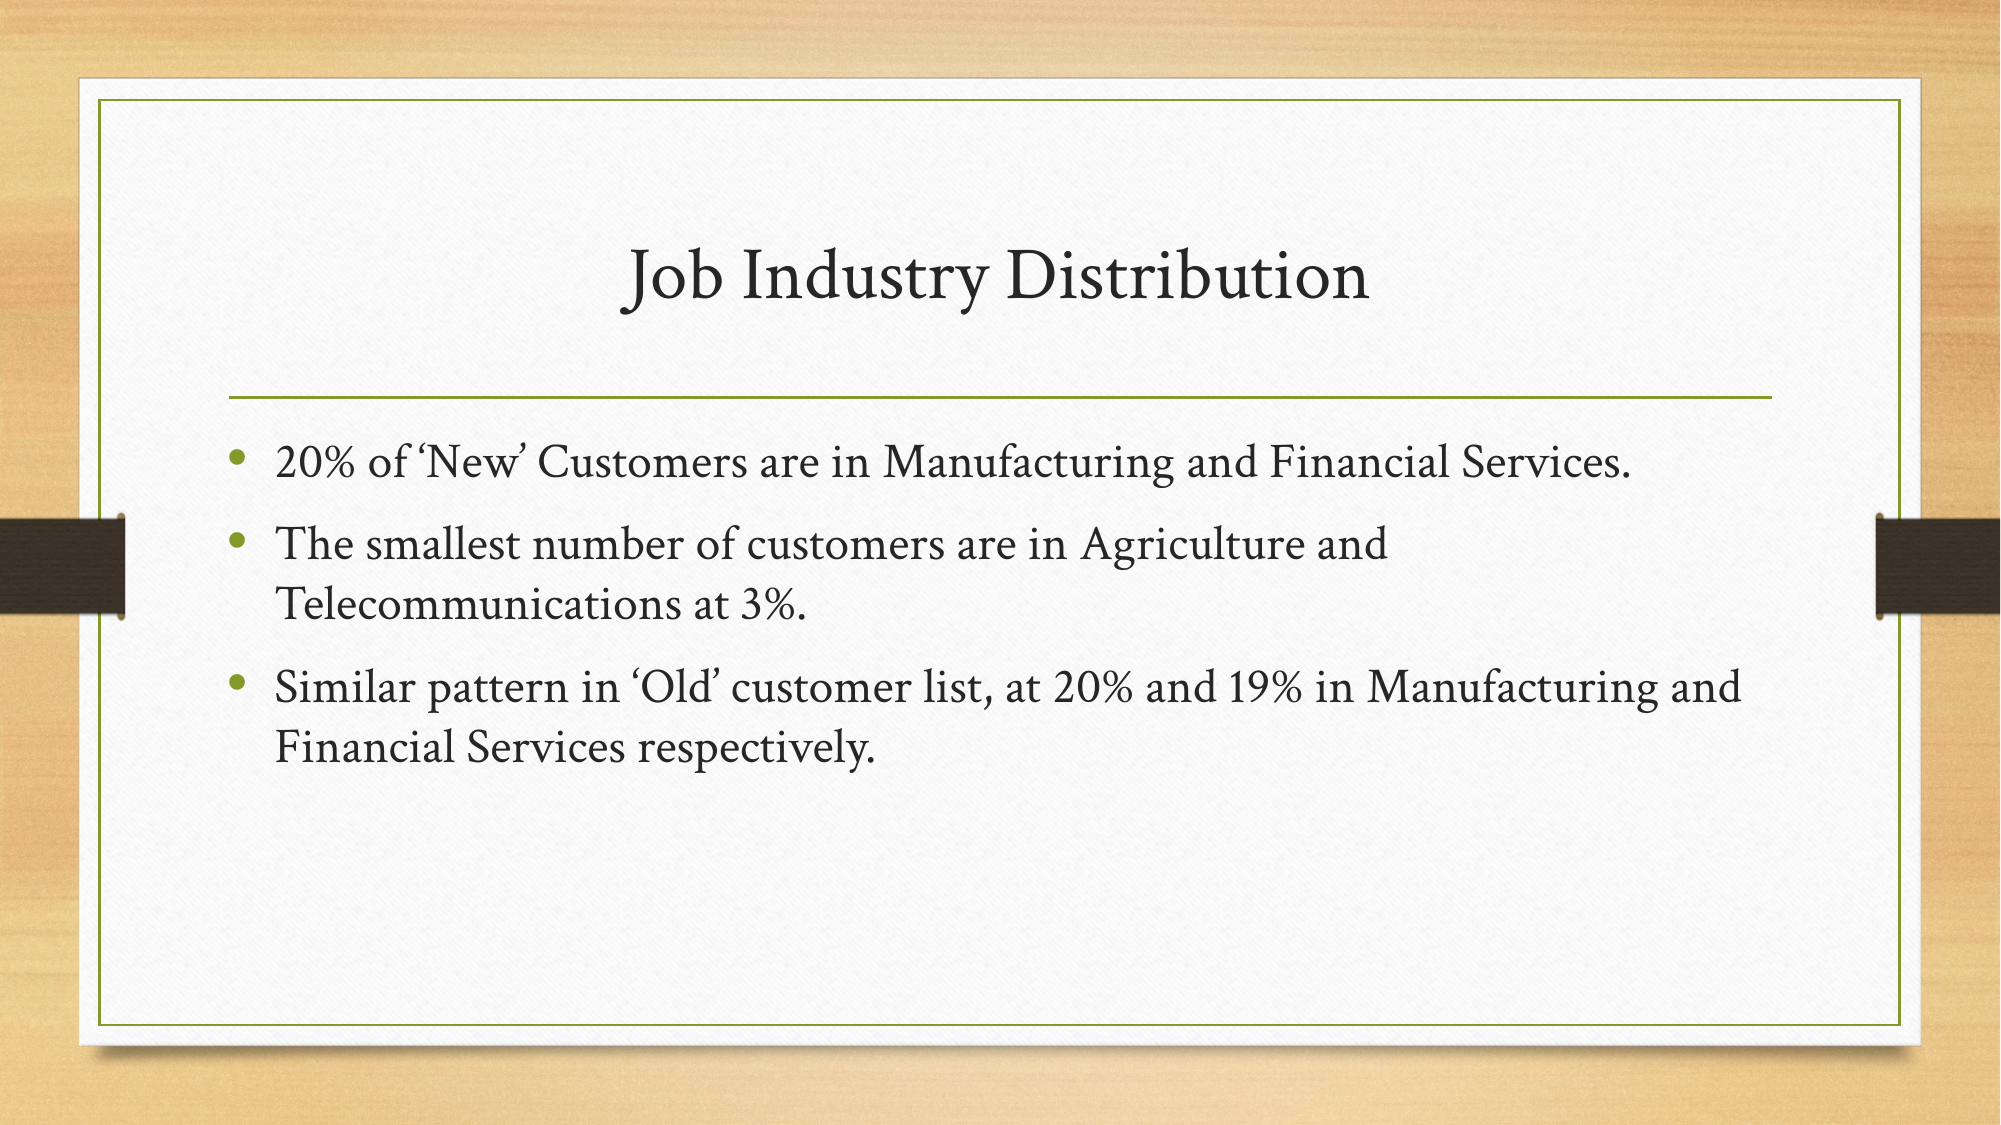

# Job Industry Distribution
20% of ‘New’ Customers are in Manufacturing and Financial Services.
The smallest number of customers are in Agriculture and Telecommunications at 3%.
Similar pattern in ‘Old’ customer list, at 20% and 19% in Manufacturing and Financial Services respectively.